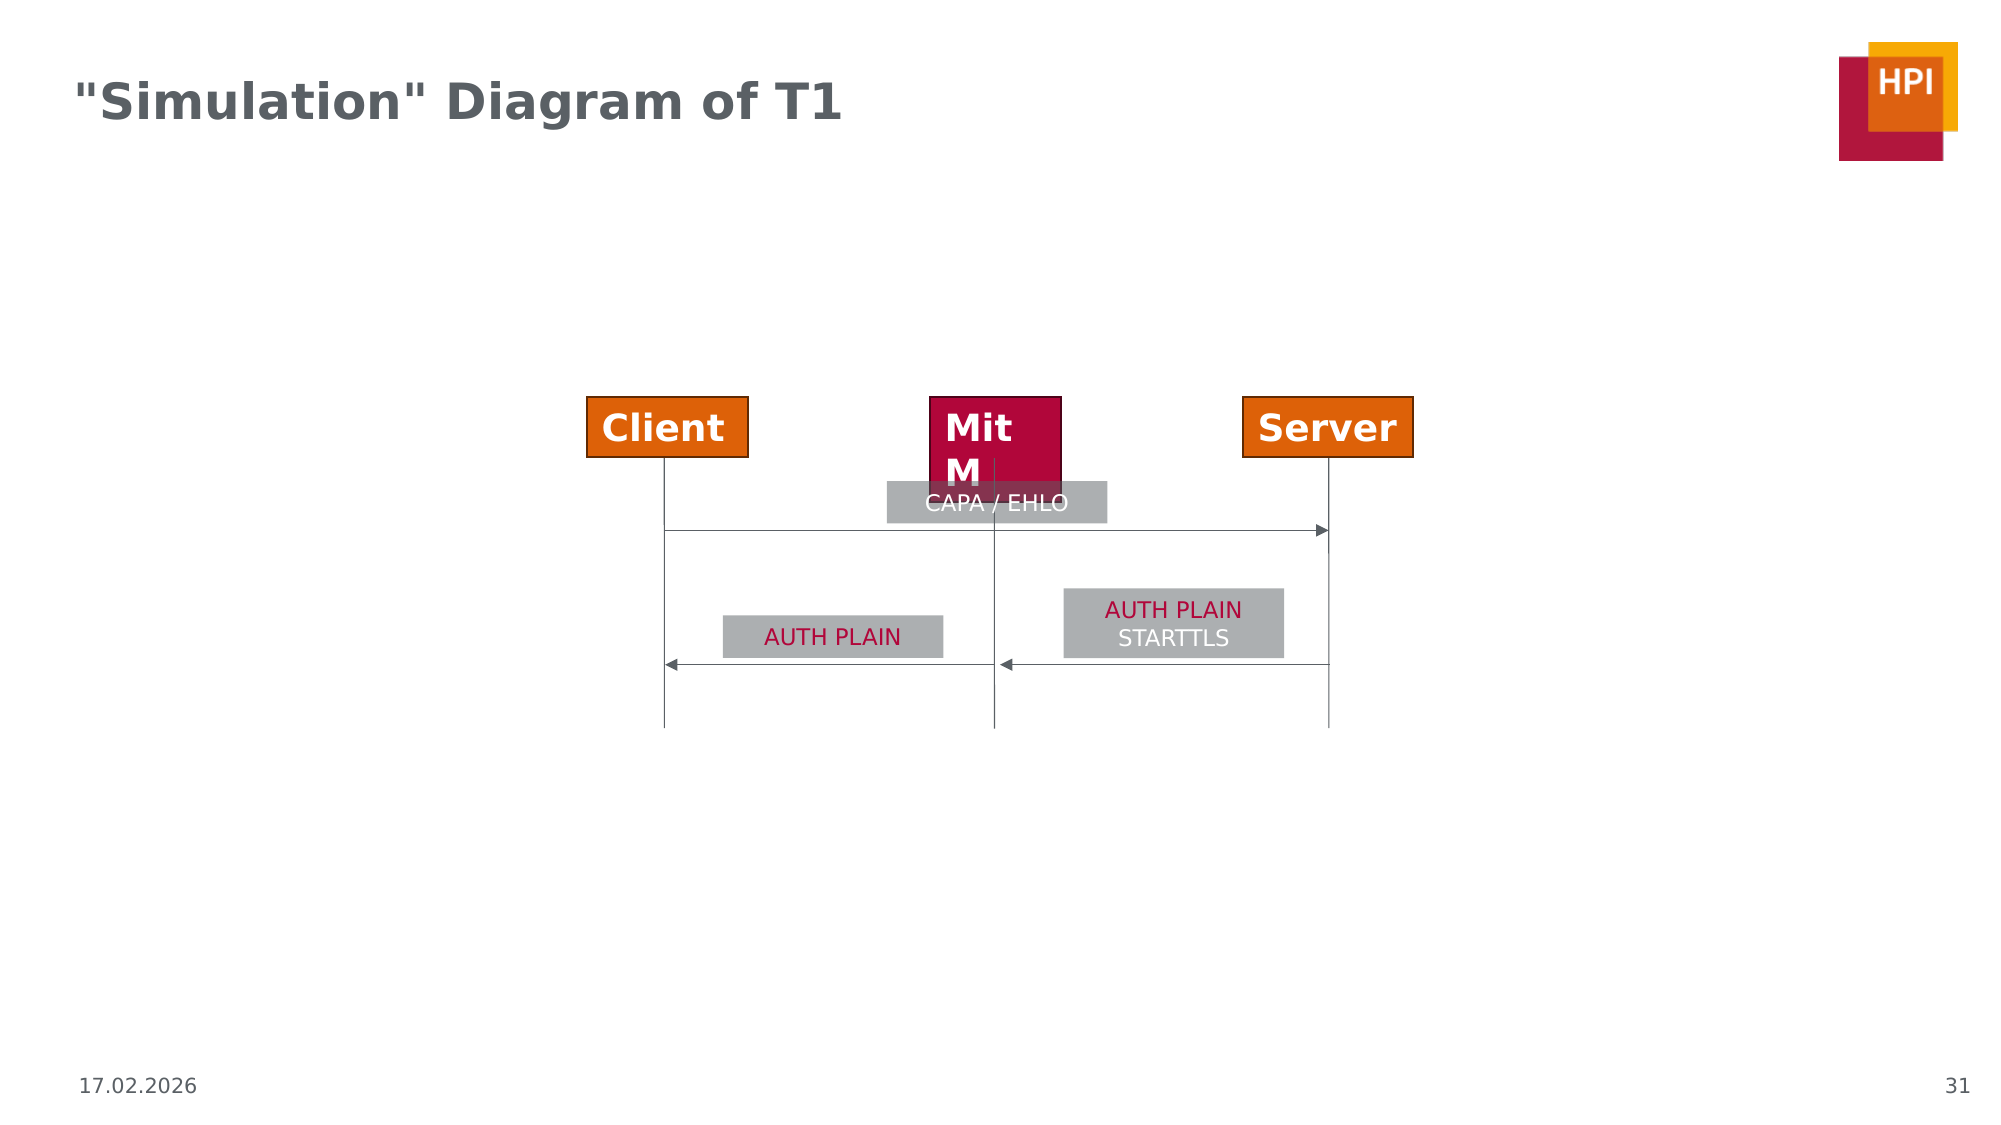

# "Simulation" Diagram of T1

Client
MitM
Server
CAPA / EHLO
AUTH PLAIN
STARTTLS
AUTH PLAIN
31
17.02.2026